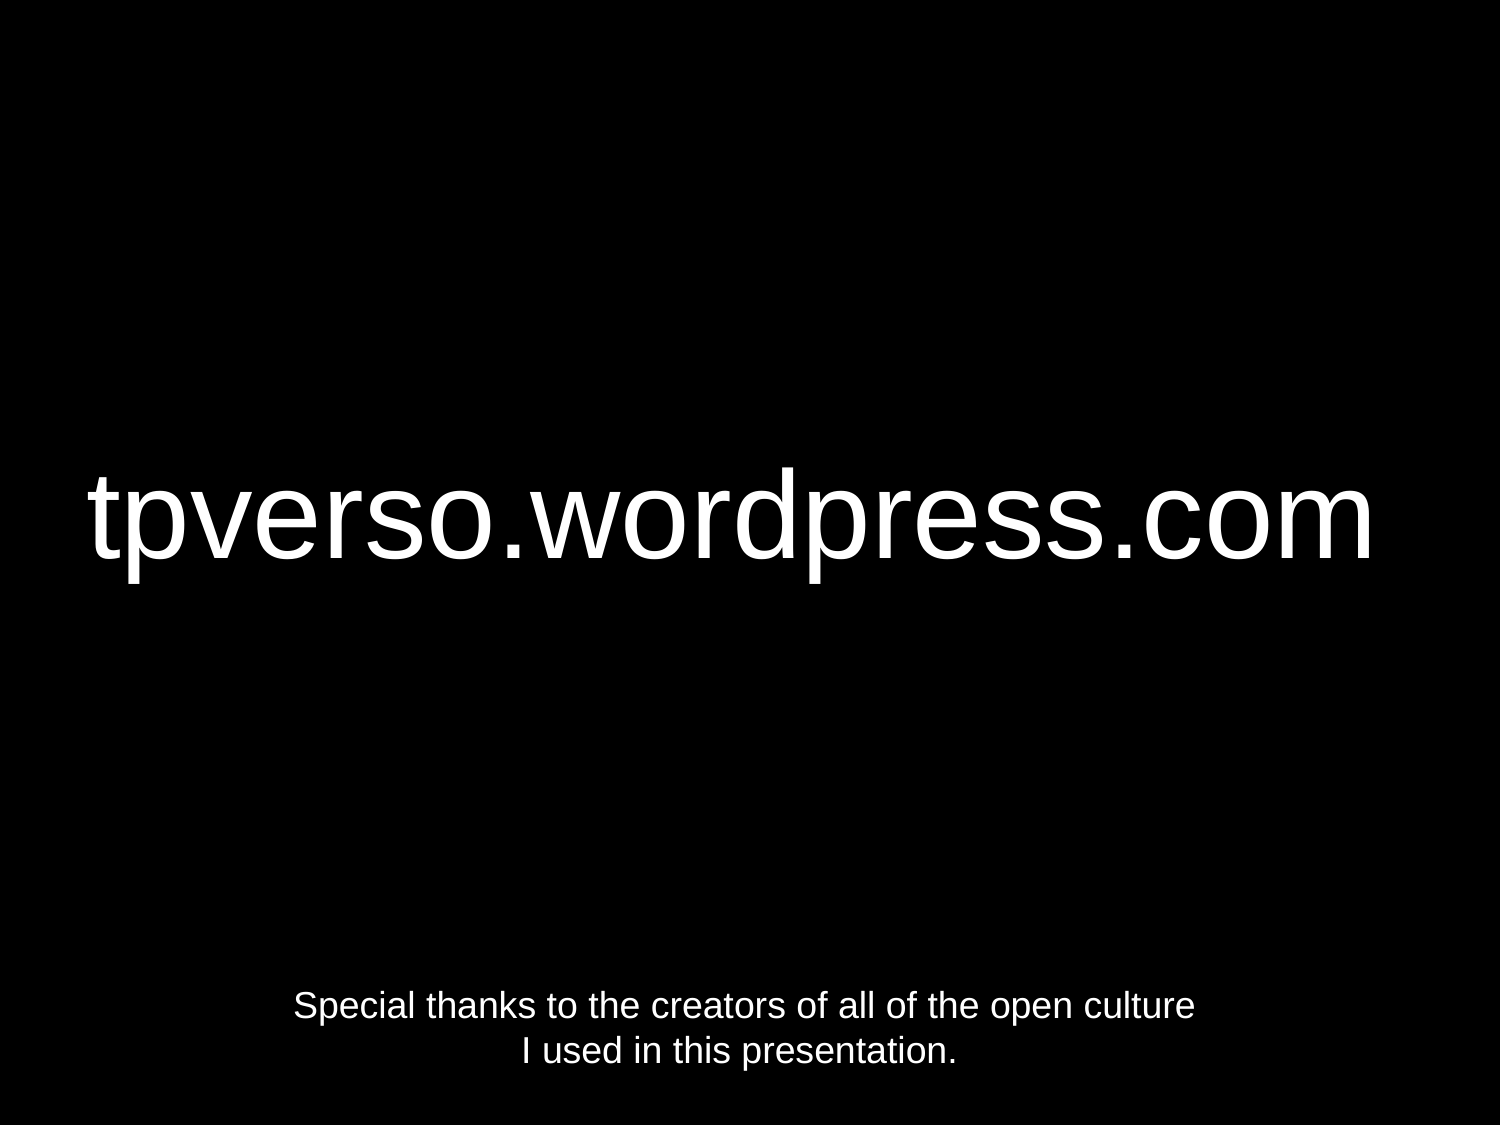

tpverso.wordpress.com

Special thanks to the creators of all of the open culture
I used in this presentation.